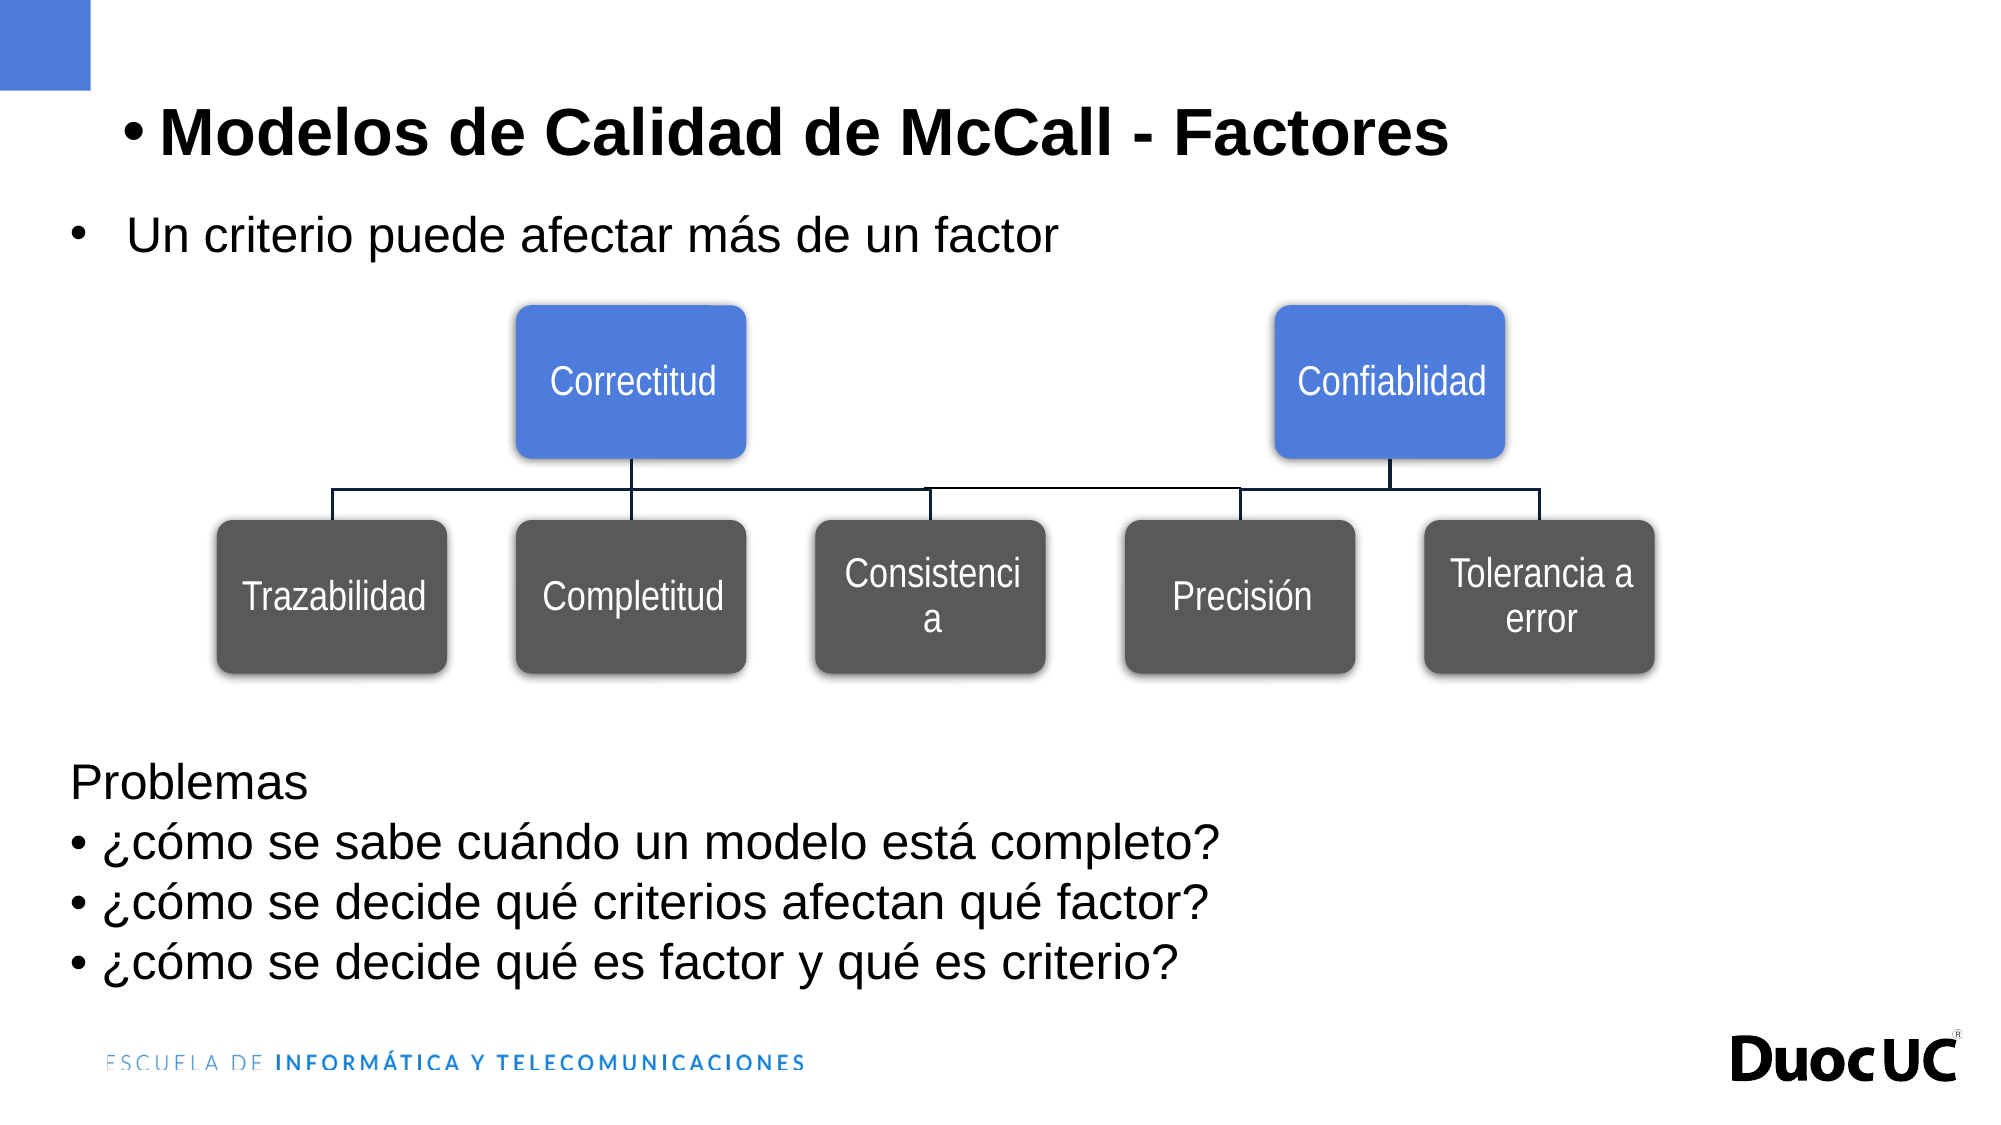

Modelos de Calidad de McCall - Factores
Un criterio puede afectar más de un factor
Correctitud
Trazabilidad
Completitud
Consistencia
Confiablidad
Precisión
Tolerancia a error
Problemas
• ¿cómo se sabe cuándo un modelo está completo?
• ¿cómo se decide qué criterios afectan qué factor?
• ¿cómo se decide qué es factor y qué es criterio?